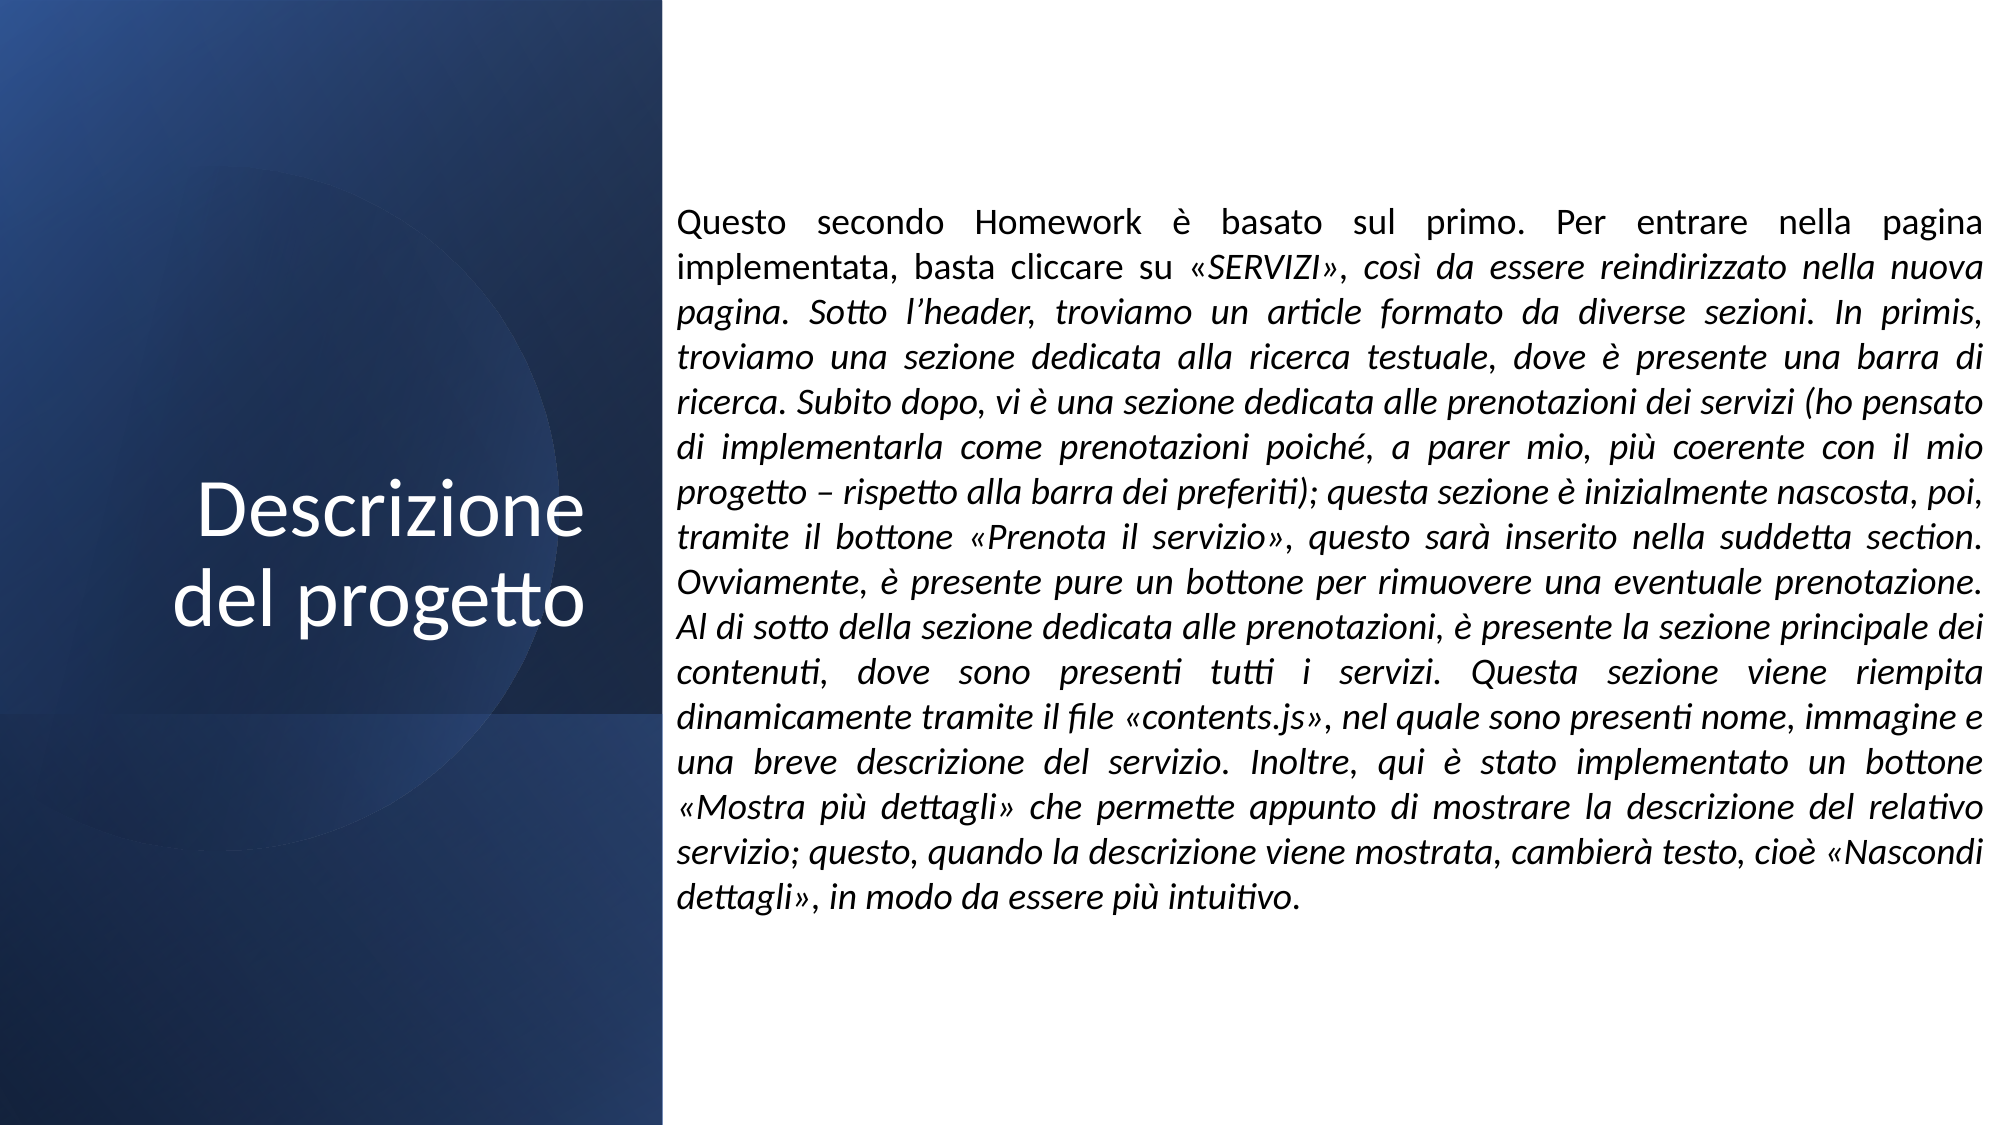

# Descrizione del progetto

Questo secondo Homework è basato sul primo. Per entrare nella pagina implementata, basta cliccare su «SERVIZI», così da essere reindirizzato nella nuova pagina. Sotto l’header, troviamo un article formato da diverse sezioni. In primis, troviamo una sezione dedicata alla ricerca testuale, dove è presente una barra di ricerca. Subito dopo, vi è una sezione dedicata alle prenotazioni dei servizi (ho pensato di implementarla come prenotazioni poiché, a parer mio, più coerente con il mio progetto – rispetto alla barra dei preferiti); questa sezione è inizialmente nascosta, poi, tramite il bottone «Prenota il servizio», questo sarà inserito nella suddetta section. Ovviamente, è presente pure un bottone per rimuovere una eventuale prenotazione. Al di sotto della sezione dedicata alle prenotazioni, è presente la sezione principale dei contenuti, dove sono presenti tutti i servizi. Questa sezione viene riempita dinamicamente tramite il file «contents.js», nel quale sono presenti nome, immagine e una breve descrizione del servizio. Inoltre, qui è stato implementato un bottone «Mostra più dettagli» che permette appunto di mostrare la descrizione del relativo servizio; questo, quando la descrizione viene mostrata, cambierà testo, cioè «Nascondi dettagli», in modo da essere più intuitivo.